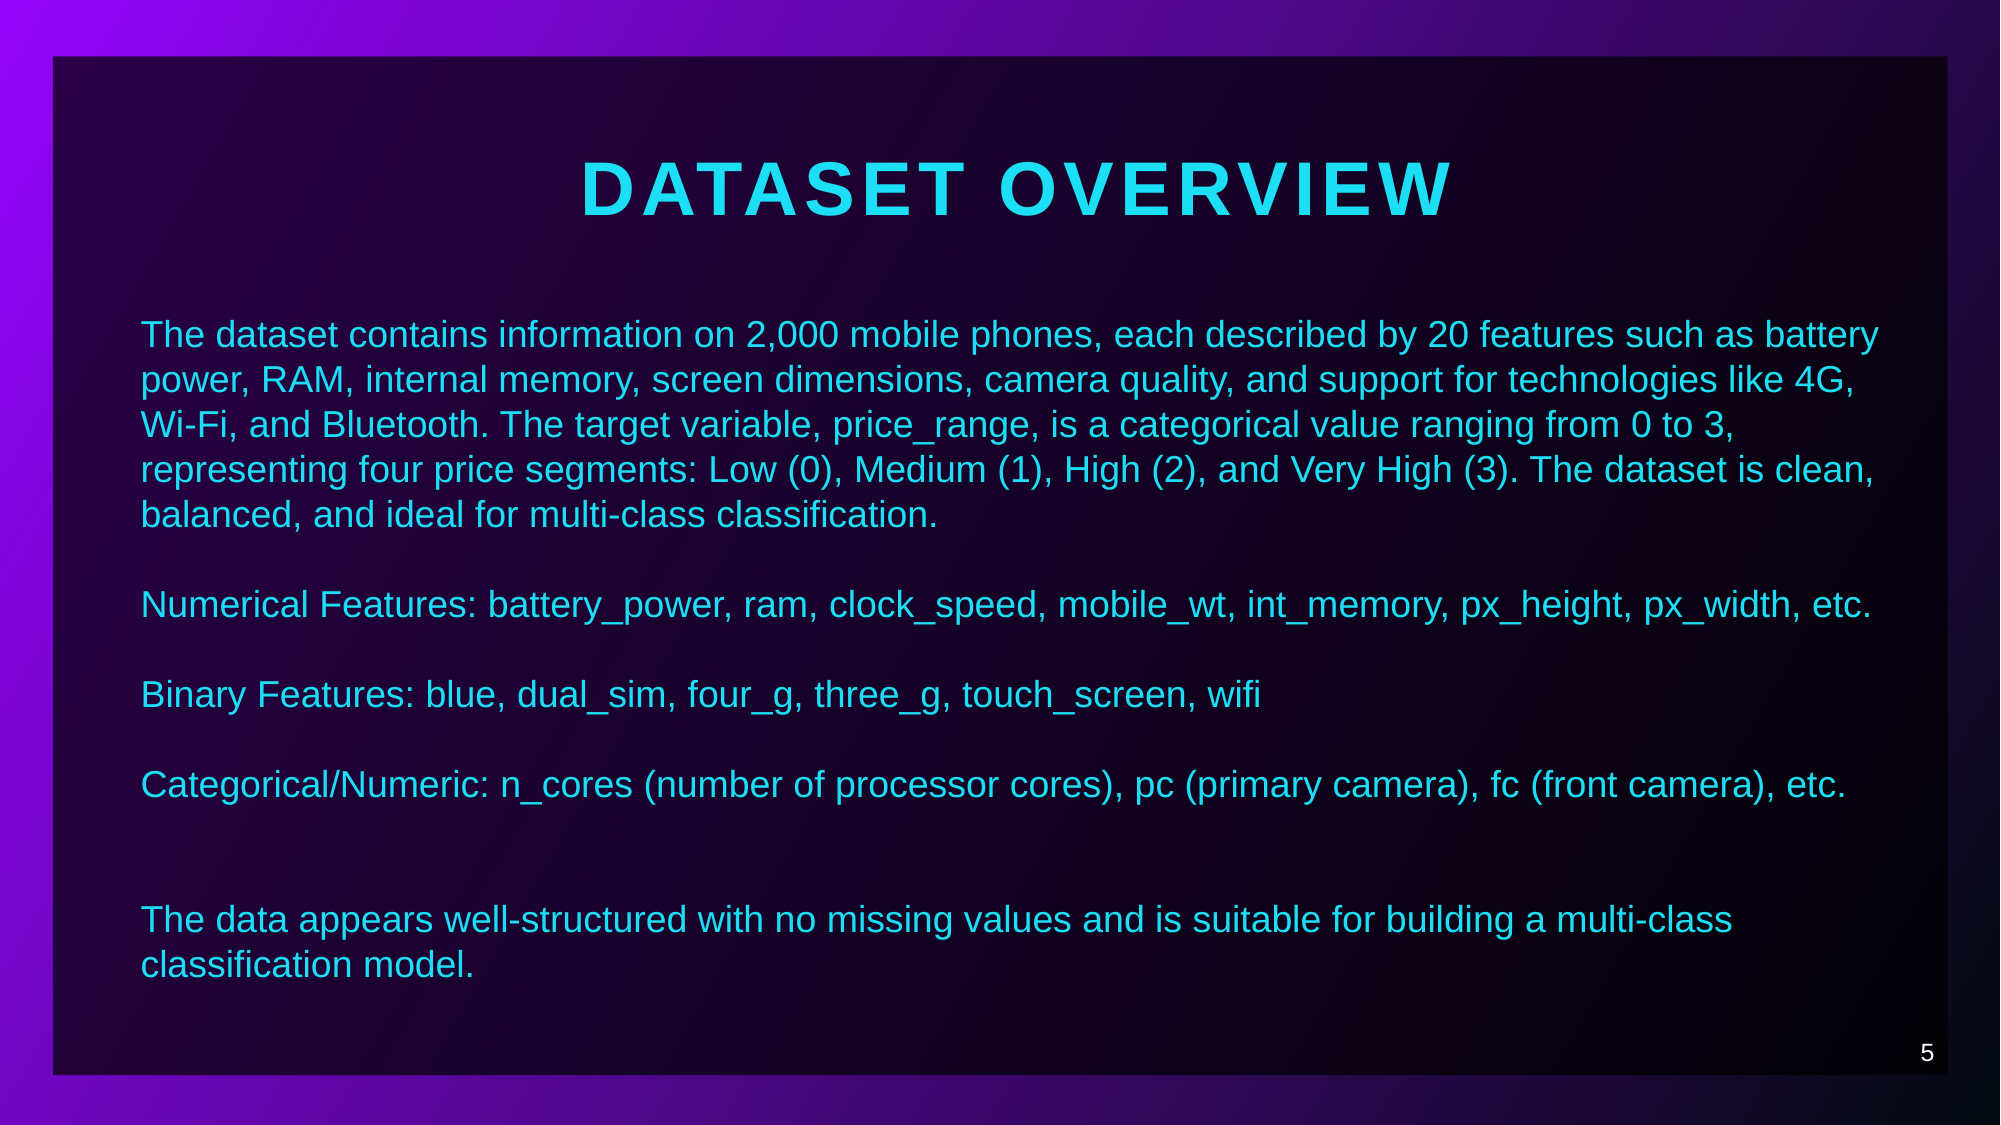

Dataset overview

The dataset contains information on 2,000 mobile phones, each described by 20 features such as battery power, RAM, internal memory, screen dimensions, camera quality, and support for technologies like 4G, Wi-Fi, and Bluetooth. The target variable, price_range, is a categorical value ranging from 0 to 3, representing four price segments: Low (0), Medium (1), High (2), and Very High (3). The dataset is clean, balanced, and ideal for multi-class classification.

Numerical Features: battery_power, ram, clock_speed, mobile_wt, int_memory, px_height, px_width, etc.

Binary Features: blue, dual_sim, four_g, three_g, touch_screen, wifi

Categorical/Numeric: n_cores (number of processor cores), pc (primary camera), fc (front camera), etc.

The data appears well-structured with no missing values and is suitable for building a multi-class classification model.

5